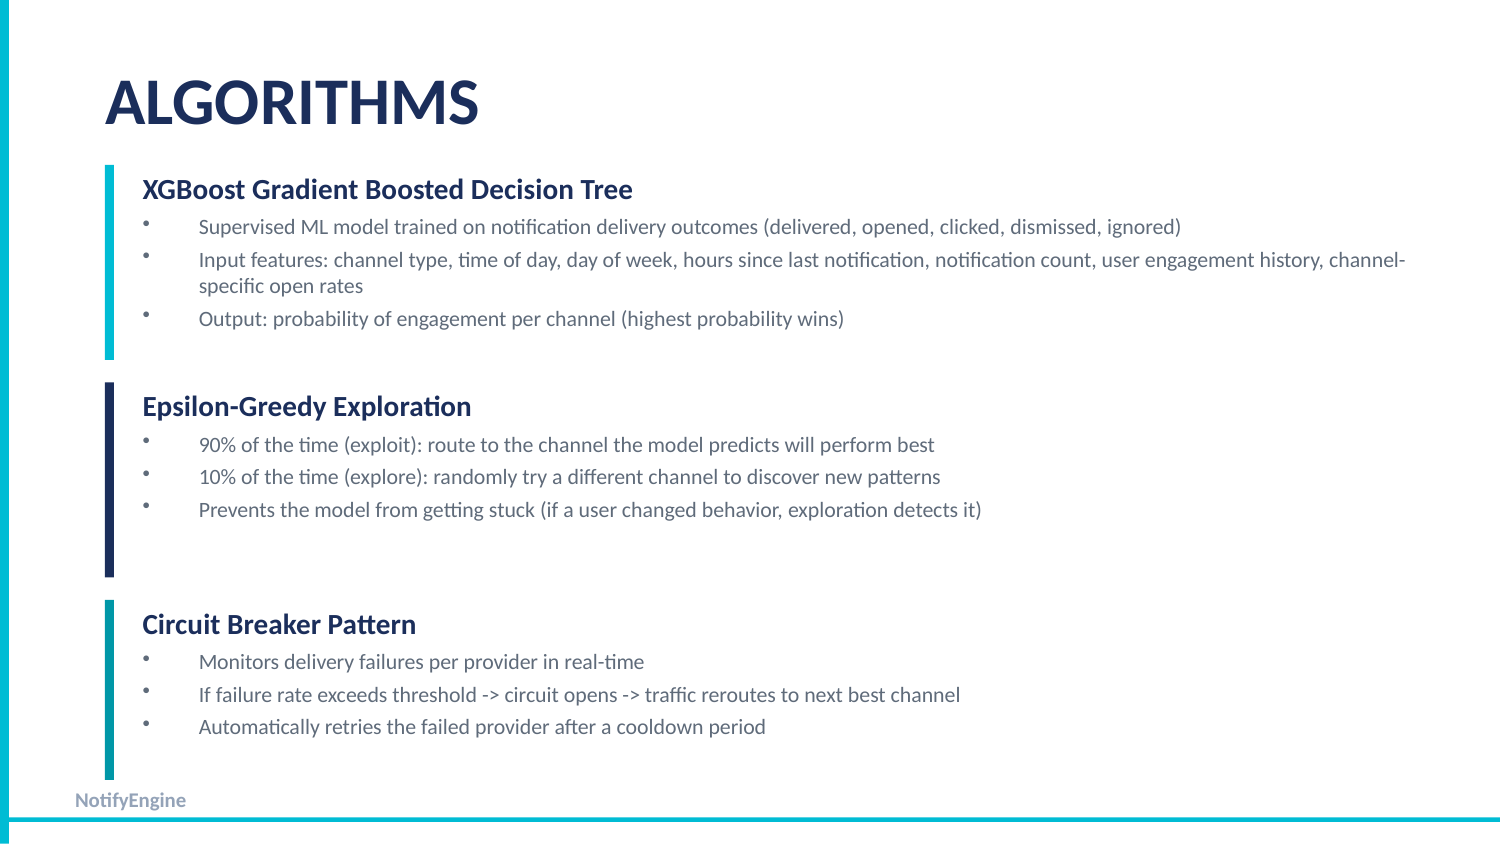

ALGORITHMS

XGBoost Gradient Boosted Decision Tree
Supervised ML model trained on notification delivery outcomes (delivered, opened, clicked, dismissed, ignored)
Input features: channel type, time of day, day of week, hours since last notification, notification count, user engagement history, channel-specific open rates
Output: probability of engagement per channel (highest probability wins)

Epsilon-Greedy Exploration
90% of the time (exploit): route to the channel the model predicts will perform best
10% of the time (explore): randomly try a different channel to discover new patterns
Prevents the model from getting stuck (if a user changed behavior, exploration detects it)

Circuit Breaker Pattern
Monitors delivery failures per provider in real-time
If failure rate exceeds threshold -> circuit opens -> traffic reroutes to next best channel
Automatically retries the failed provider after a cooldown period
NotifyEngine